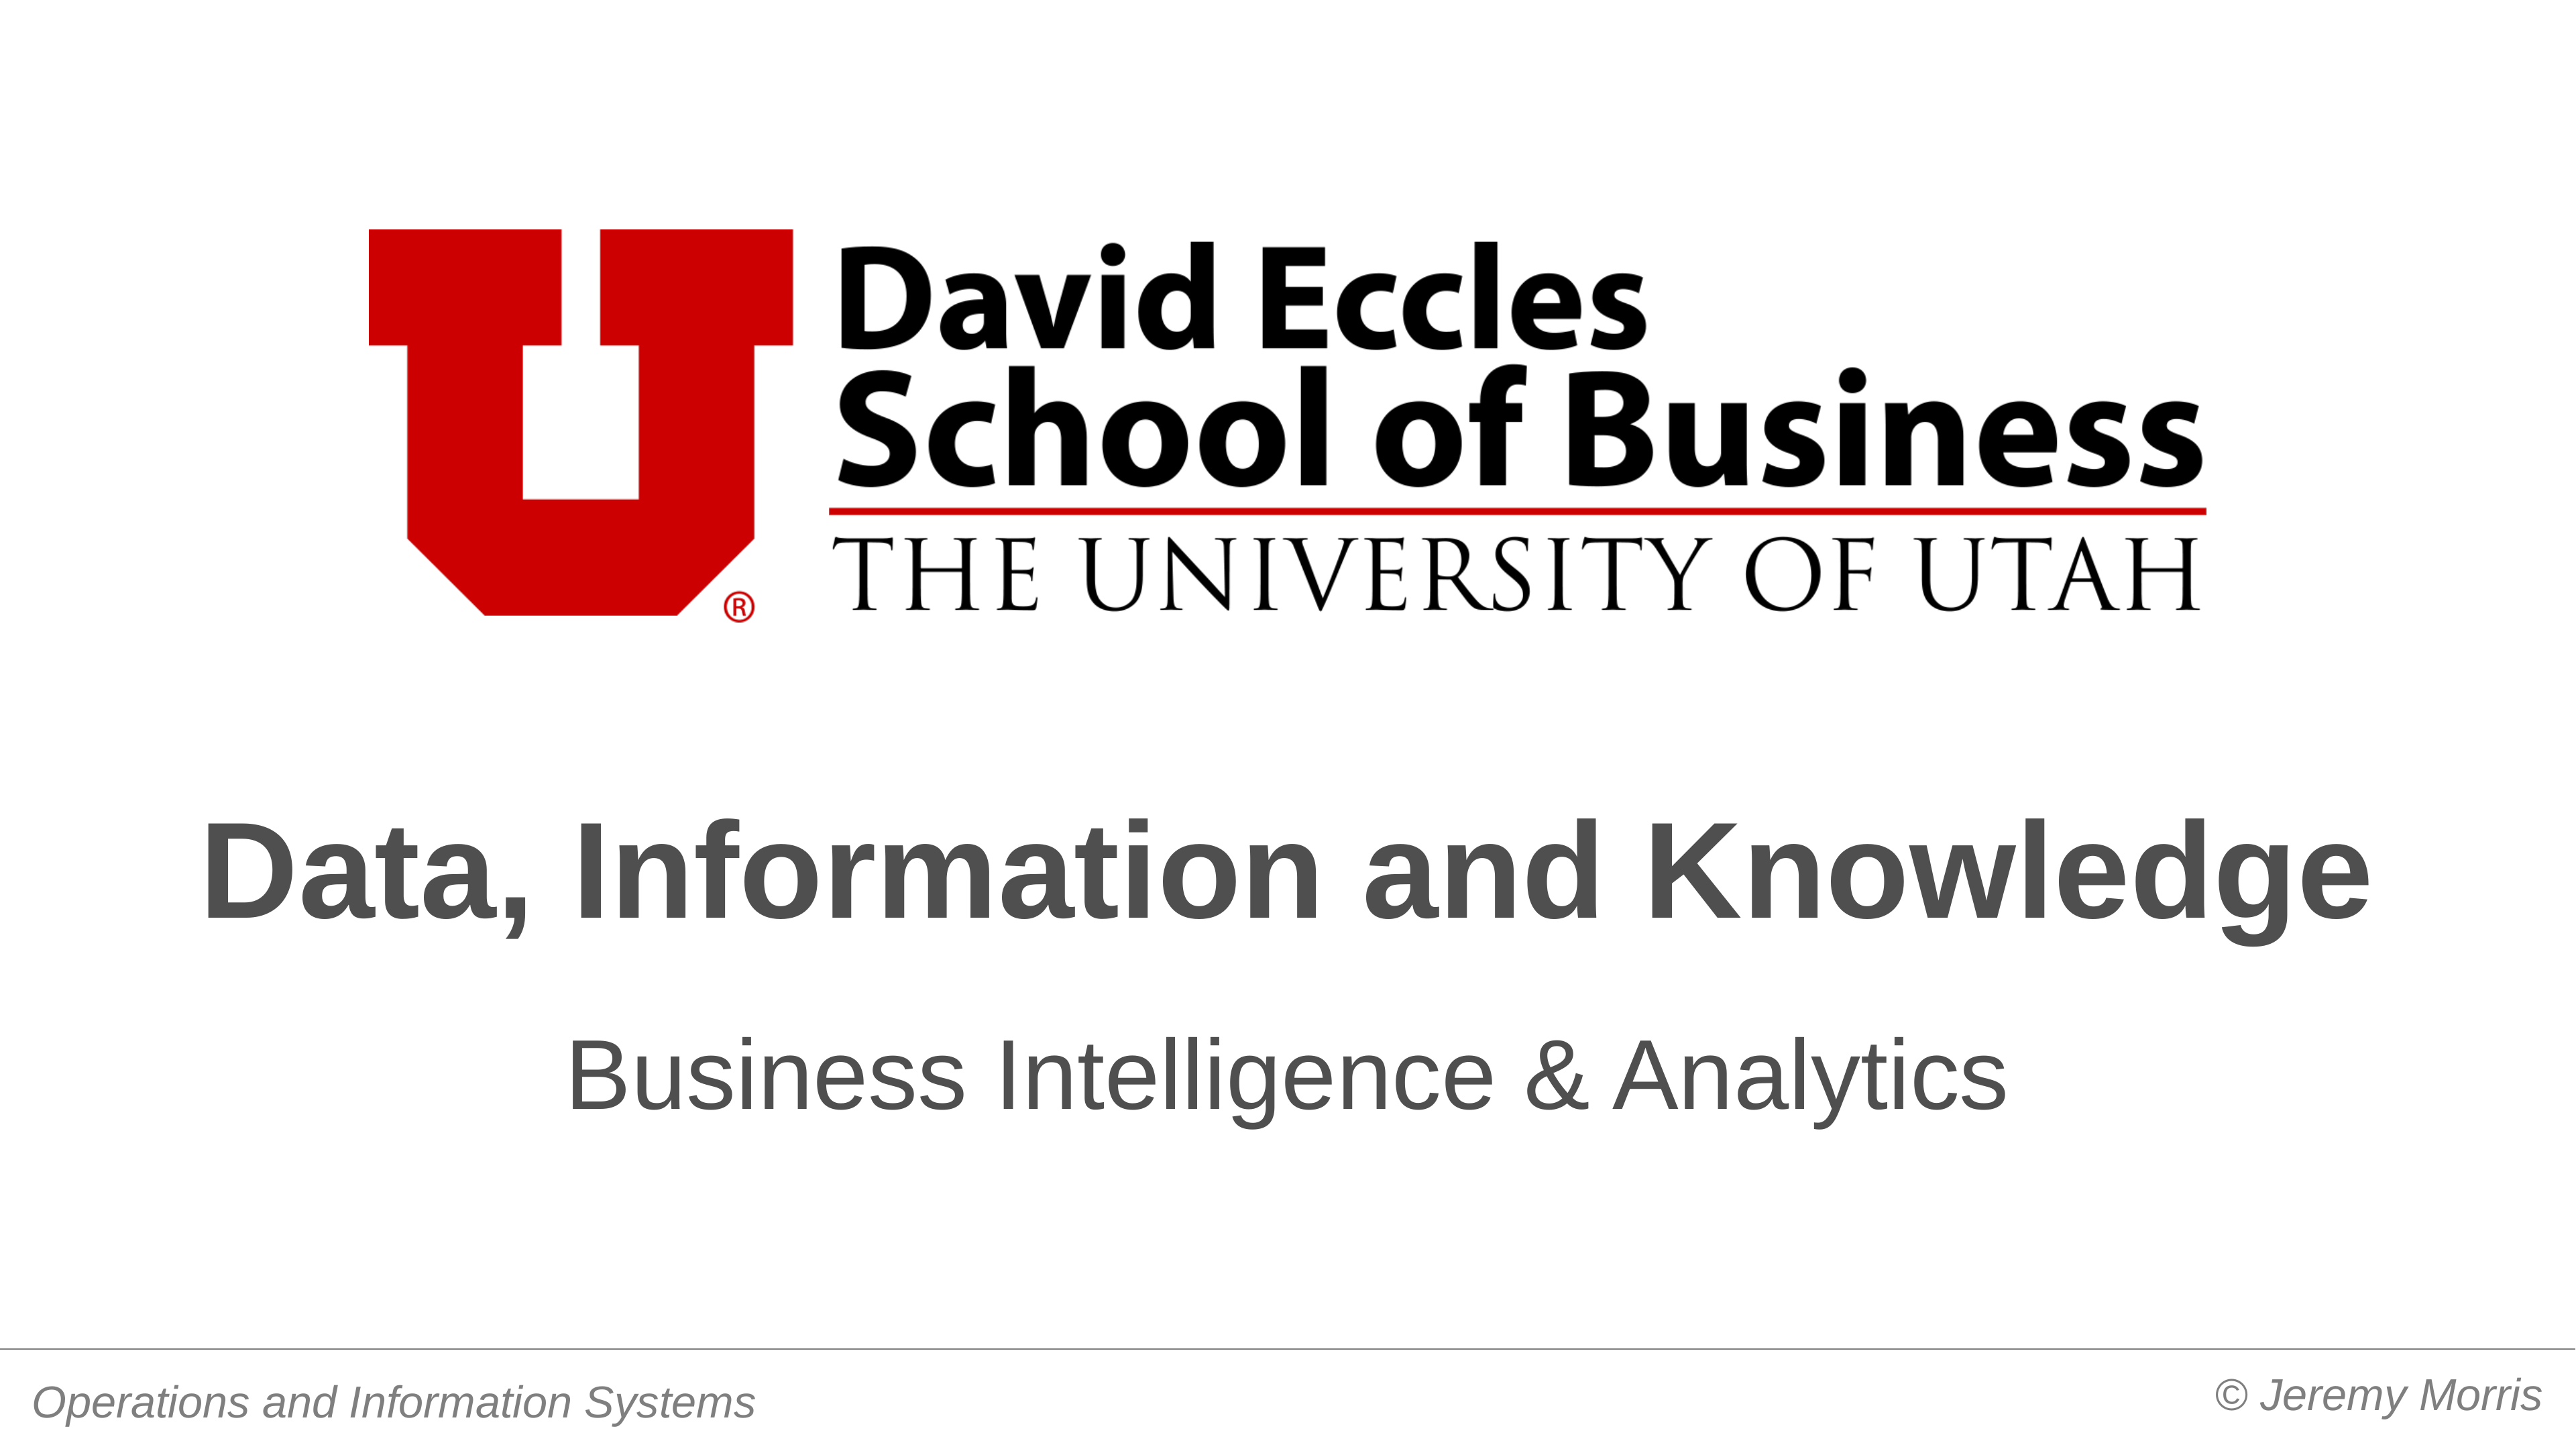

Data, Information and Knowledge
Business Intelligence & Analytics